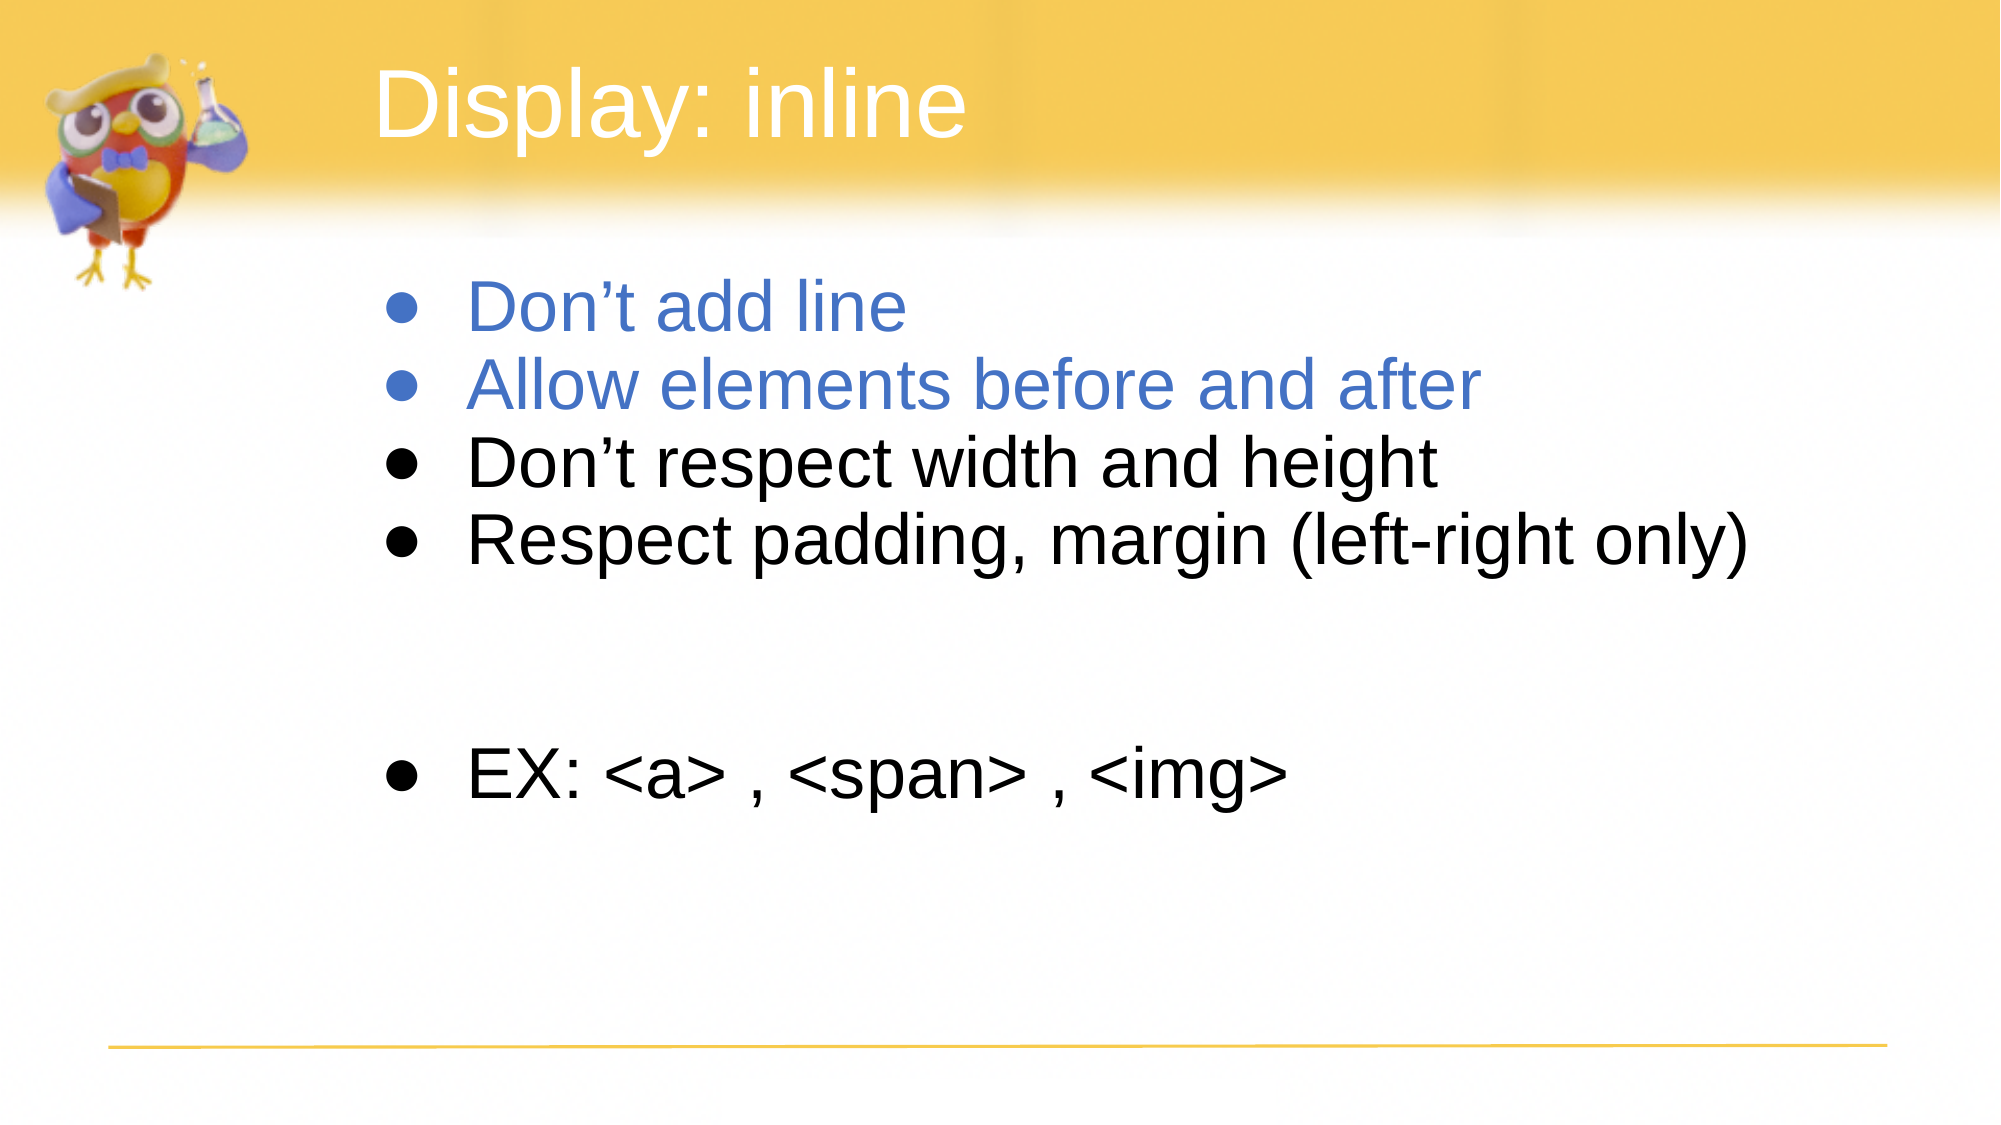

# Display: inline
Don’t add line
Allow elements before and after
Don’t respect width and height
Respect padding, margin (left-right only)

EX: <a> , <span> , <img>